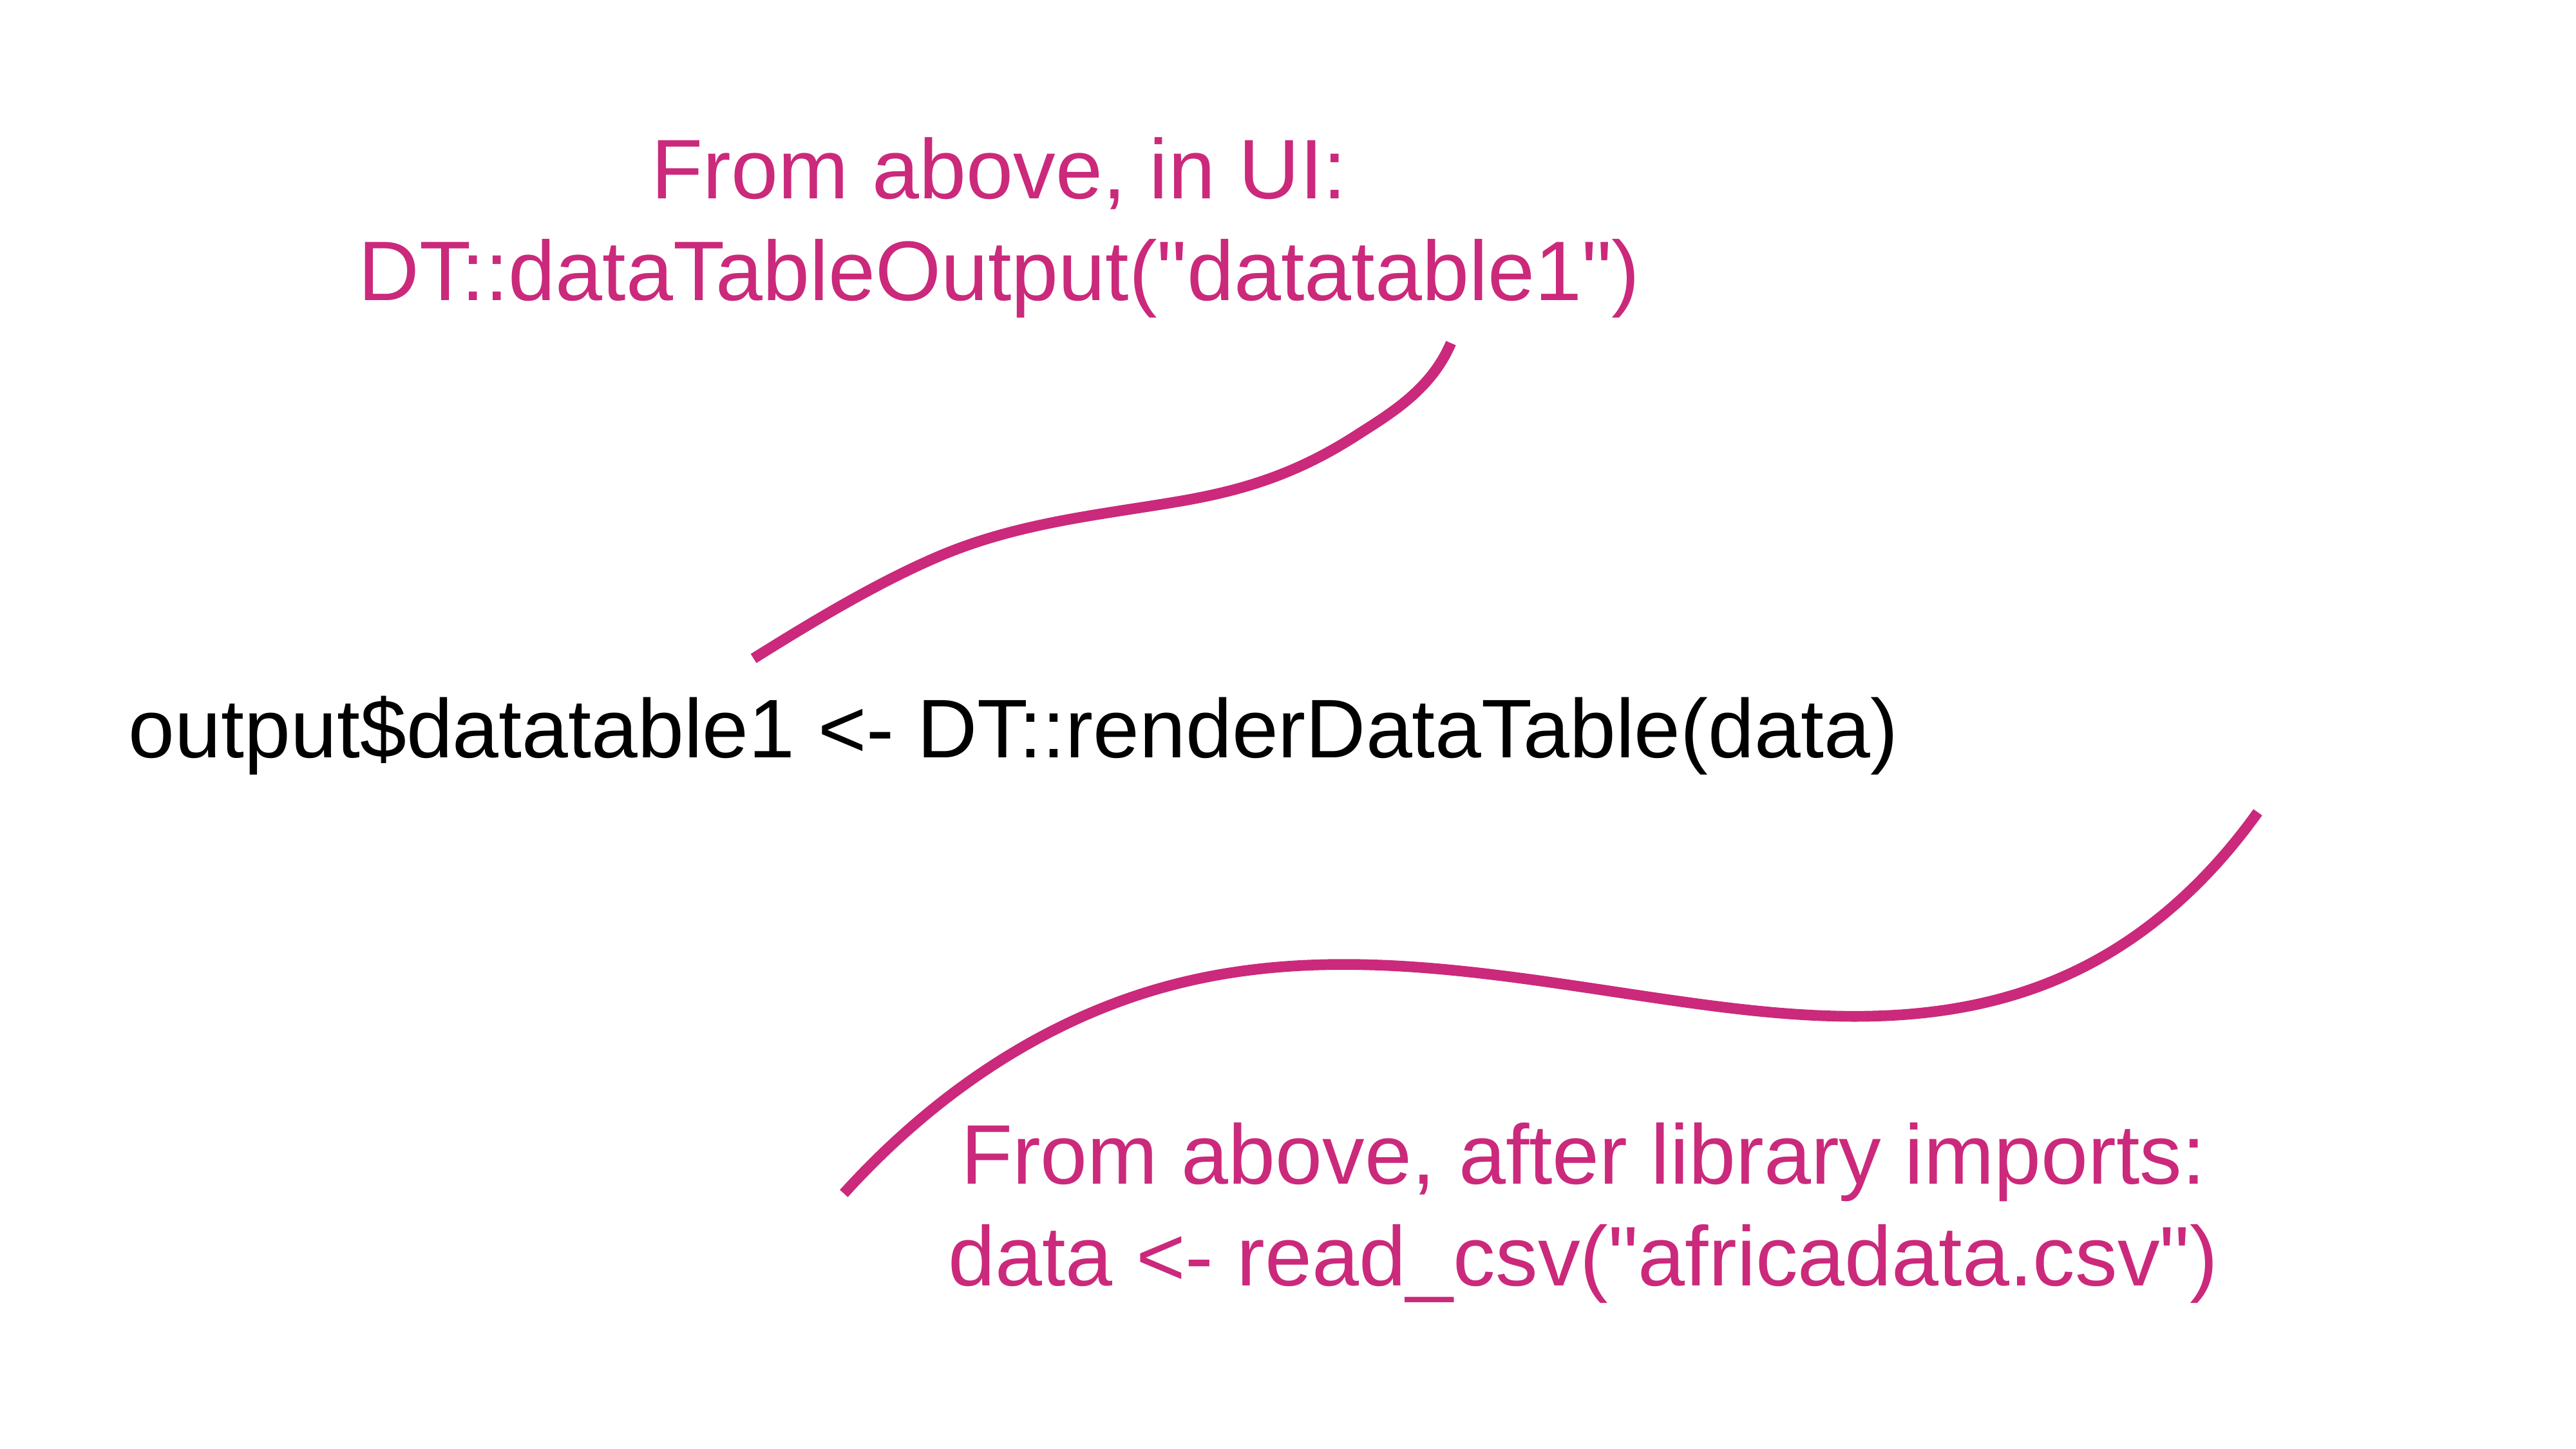

From above, in UI:
DT::dataTableOutput("datatable1")

output$datatable1 <- DT::renderDataTable(data)

From above, after library imports:
data <- read_csv("africadata.csv")